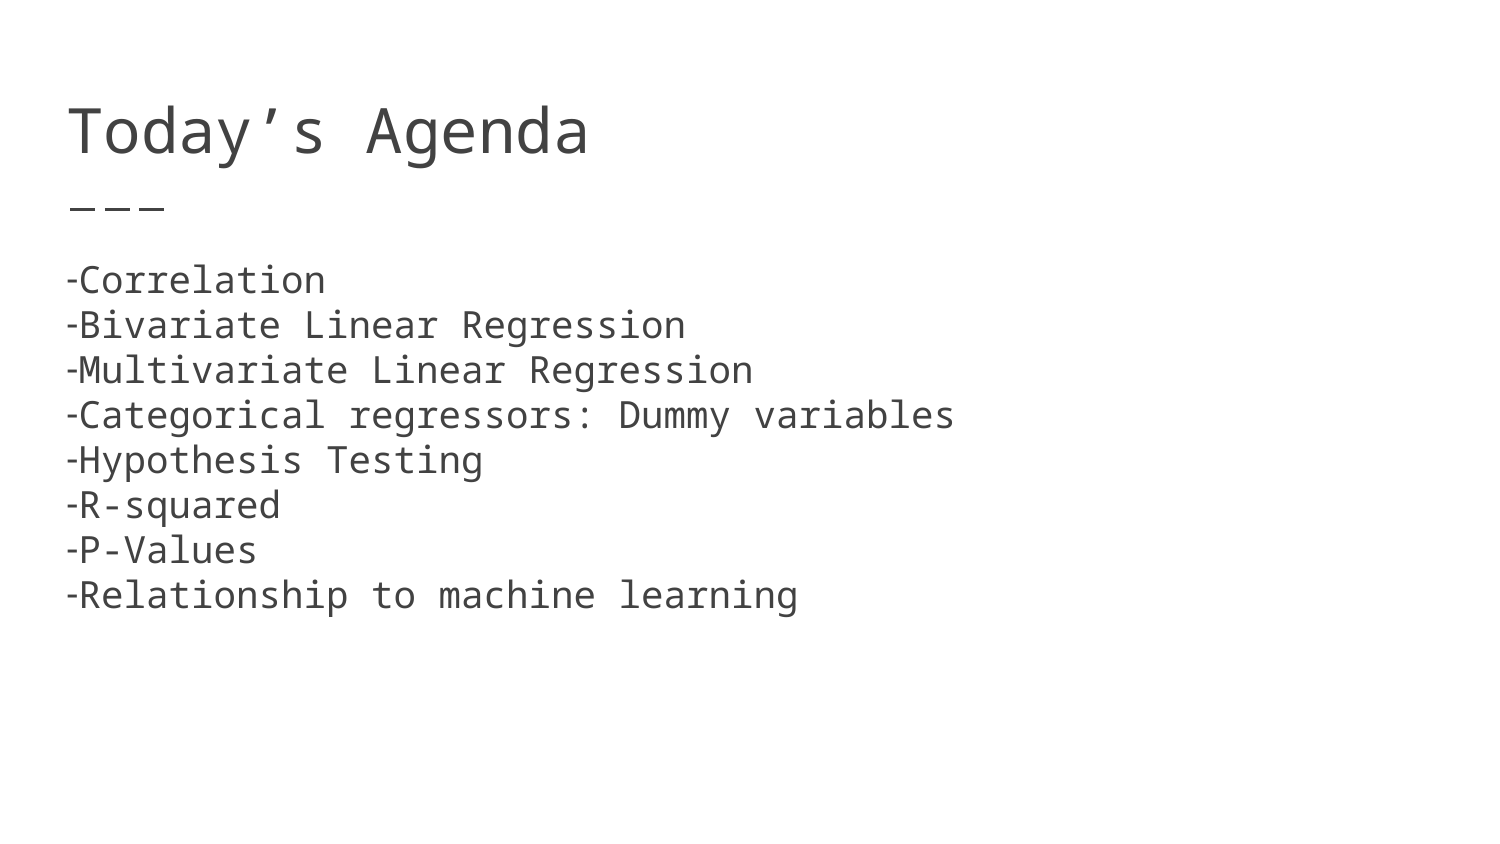

# Today’s Agenda
Correlation
Bivariate Linear Regression
Multivariate Linear Regression
Categorical regressors: Dummy variables
Hypothesis Testing
R-squared
P-Values
Relationship to machine learning